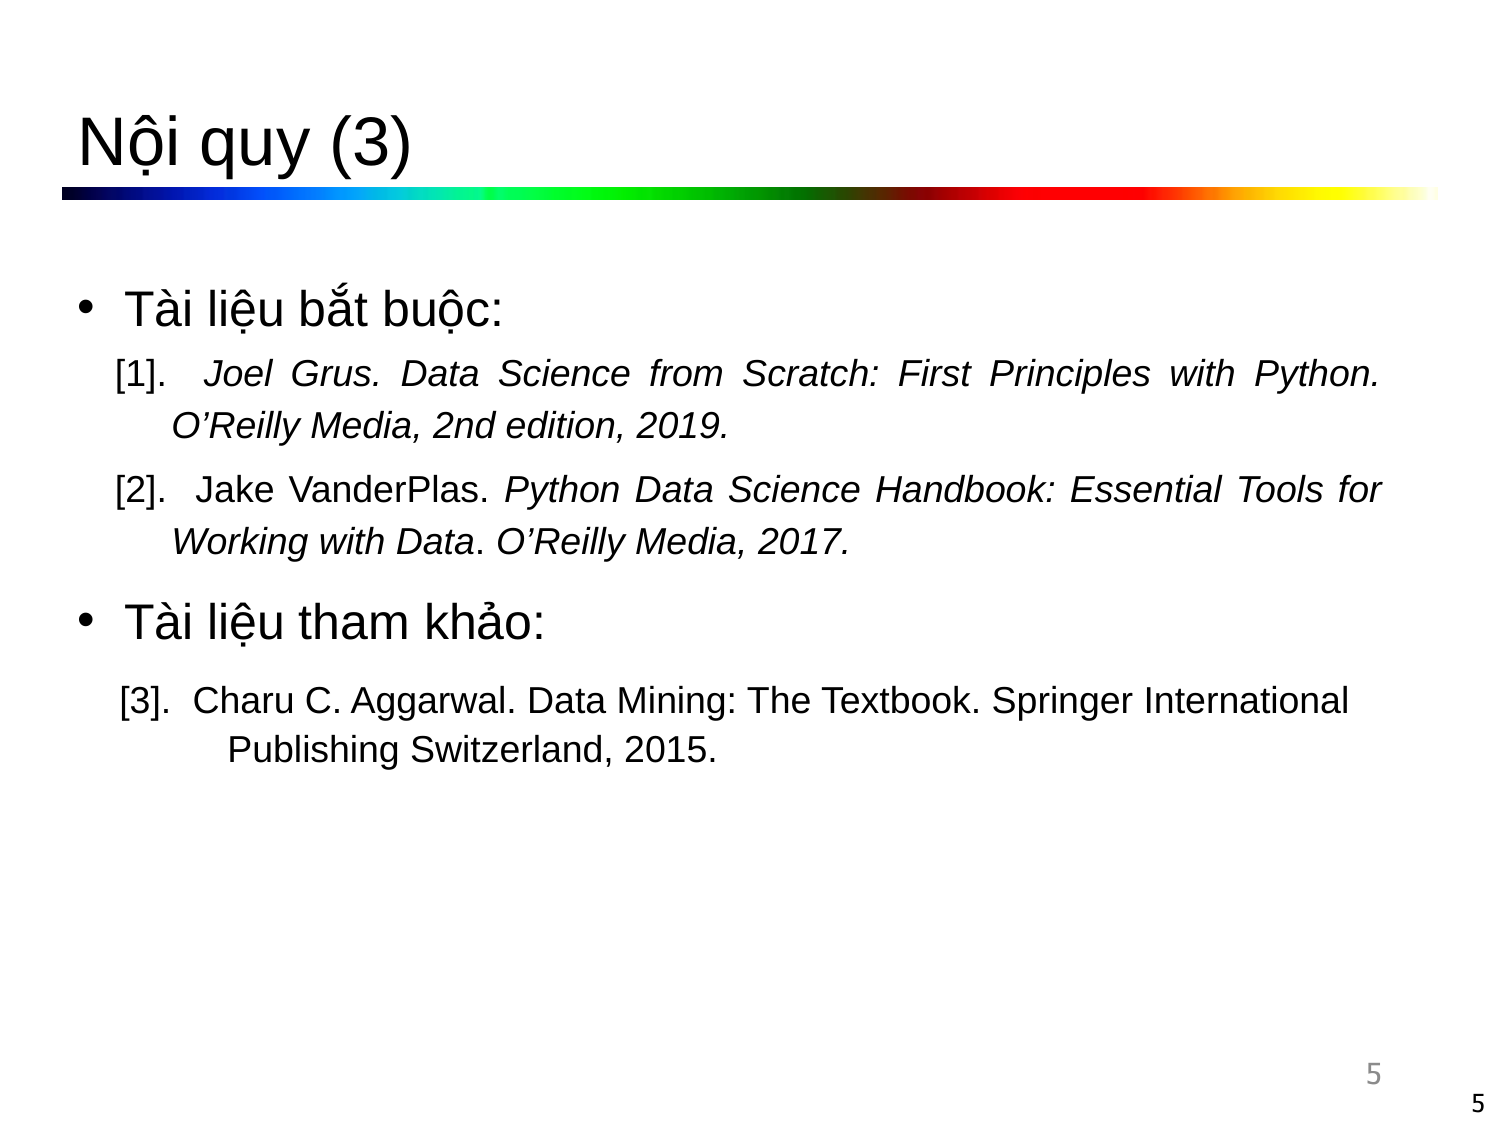

# Nội quy (3)
Tài liệu bắt buộc:
[1].  Joel Grus. Data Science from Scratch: First Principles with Python. O’Reilly Media, 2nd edition, 2019.
[2].  Jake VanderPlas. Python Data Science Handbook: Essential Tools for Working with Data. O’Reilly Media, 2017.
Tài liệu tham khảo:
    [3].  Charu C. Aggarwal. Data Mining: The Textbook. Springer International 	Publishing Switzerland, 2015.

5
5